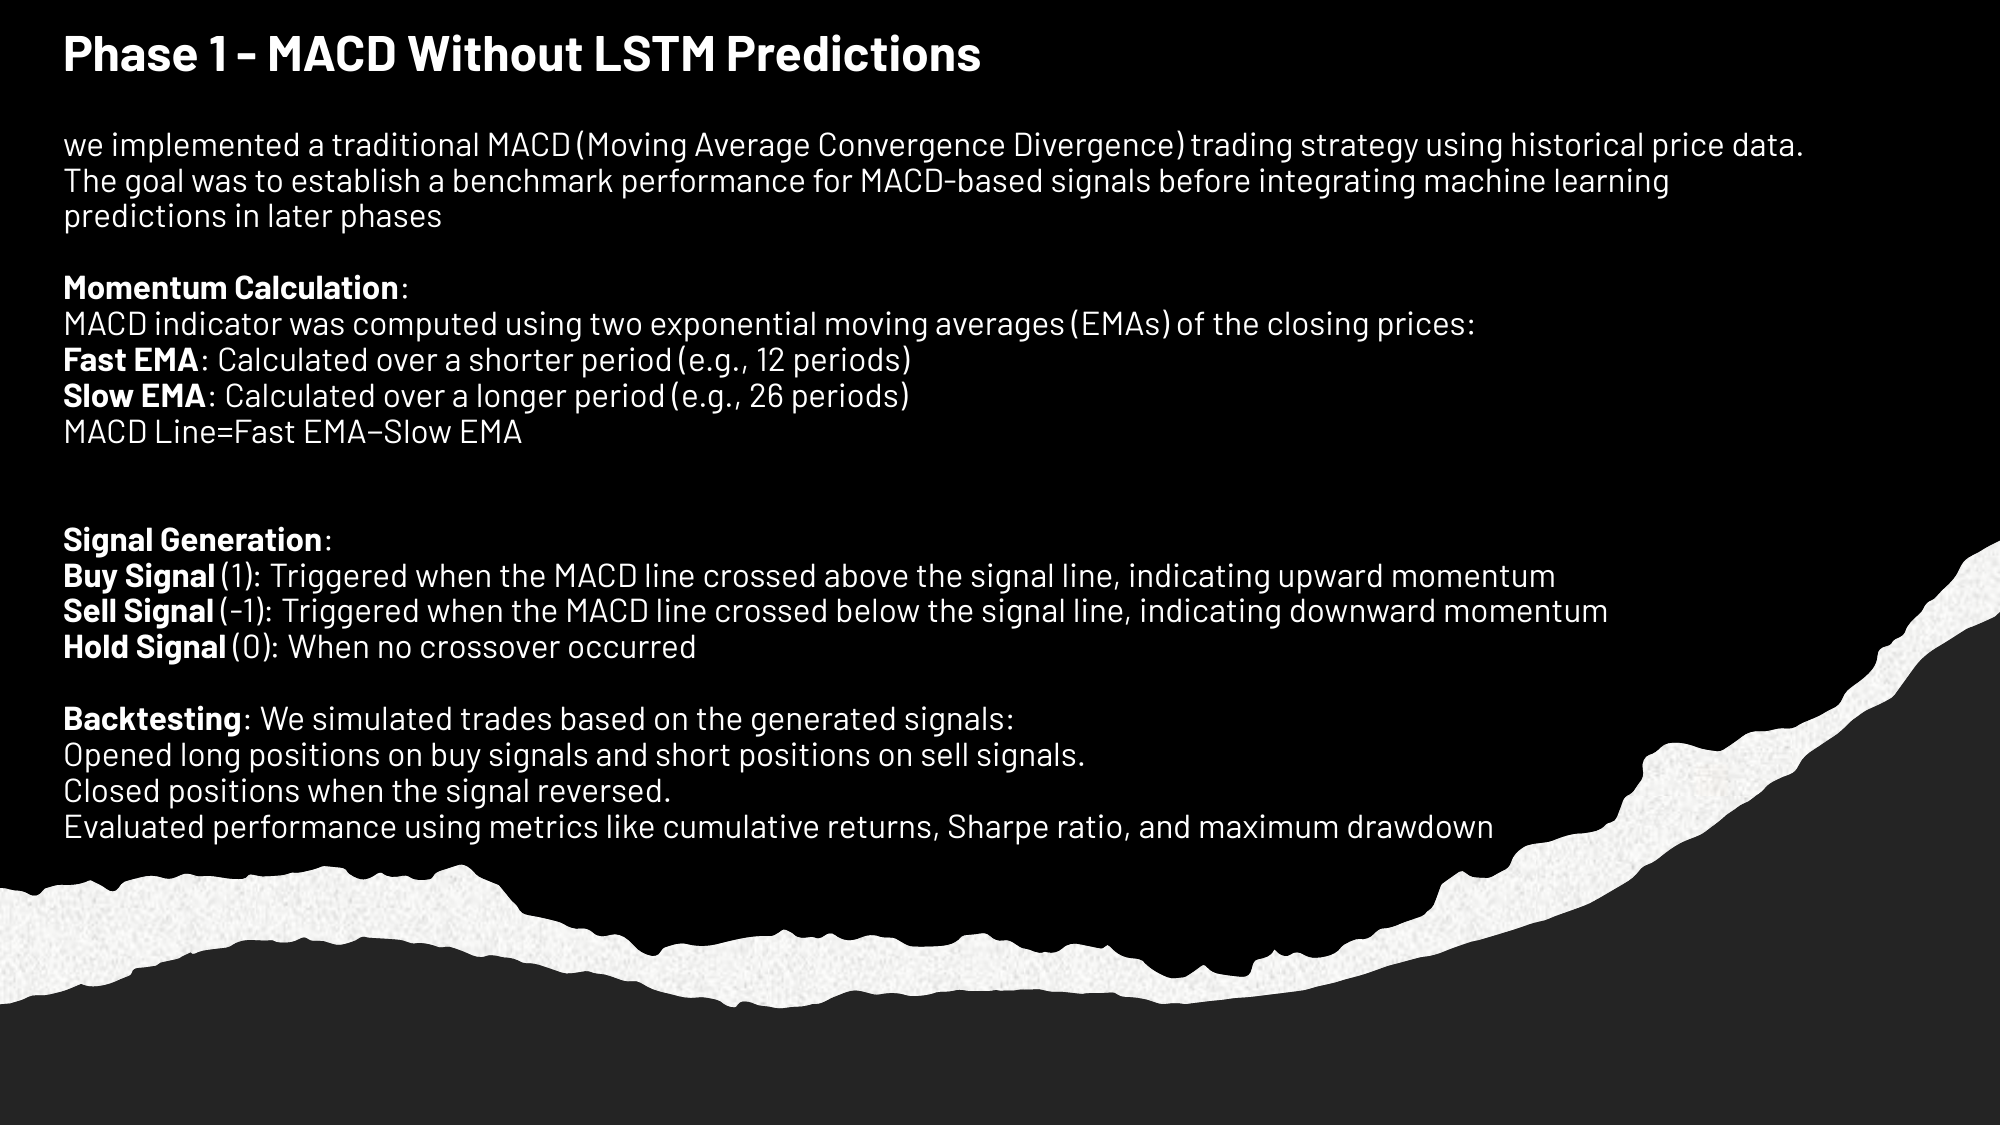

# Phase 1 - MACD Without LSTM Predictions we implemented a traditional MACD (Moving Average Convergence Divergence) trading strategy using historical price data. The goal was to establish a benchmark performance for MACD-based signals before integrating machine learning predictions in later phases Momentum Calculation: MACD indicator was computed using two exponential moving averages (EMAs) of the closing prices: Fast EMA: Calculated over a shorter period (e.g., 12 periods) Slow EMA: Calculated over a longer period (e.g., 26 periods) MACD Line=Fast EMA−Slow EMA Signal Generation: Buy Signal (1): Triggered when the MACD line crossed above the signal line, indicating upward momentum Sell Signal (-1): Triggered when the MACD line crossed below the signal line, indicating downward momentum Hold Signal (0): When no crossover occurred Backtesting: We simulated trades based on the generated signals: Opened long positions on buy signals and short positions on sell signals. Closed positions when the signal reversed. Evaluated performance using metrics like cumulative returns, Sharpe ratio, and maximum drawdown